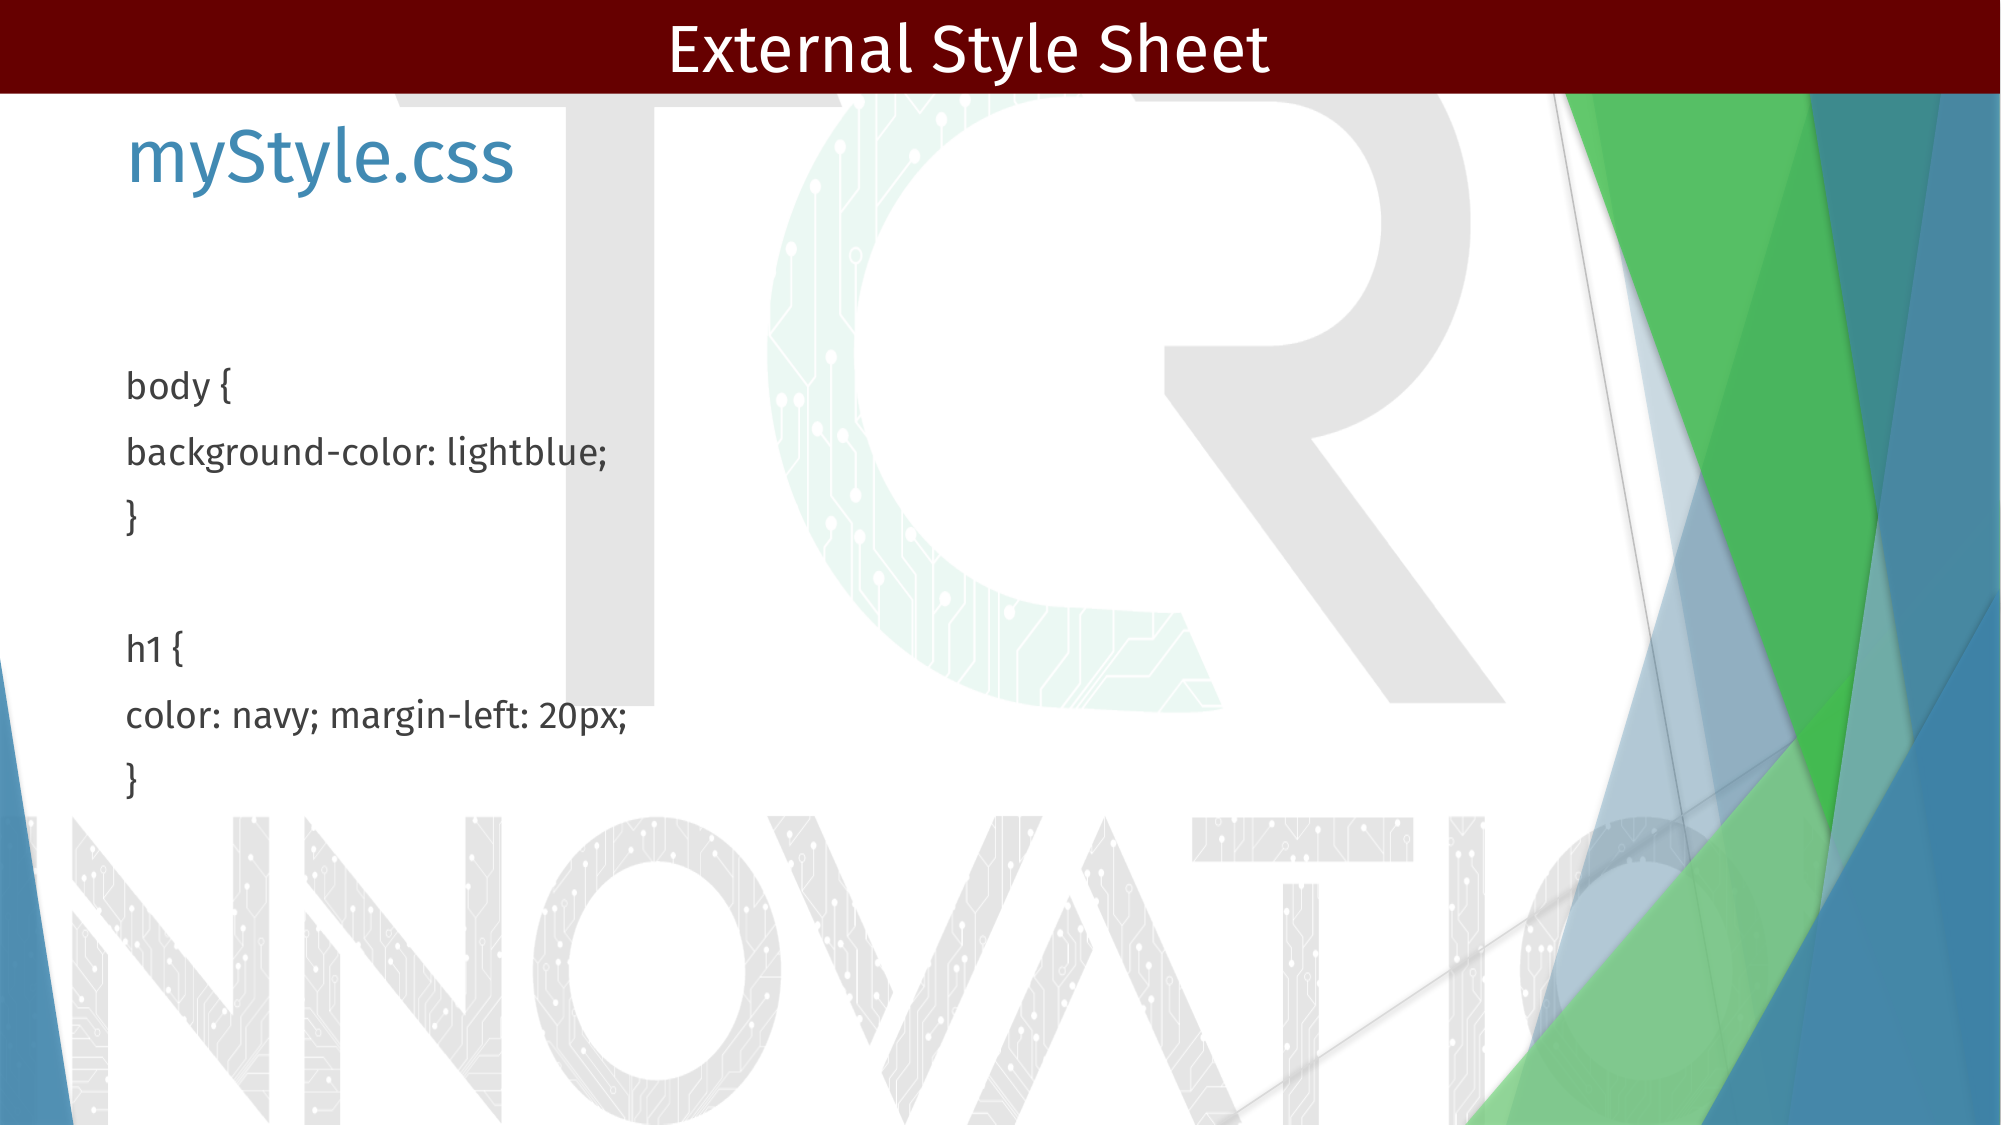

External Style Sheet
# myStyle.css
body {
background-color: lightblue;
}

h1 {
color: navy; margin-left: 20px;
}